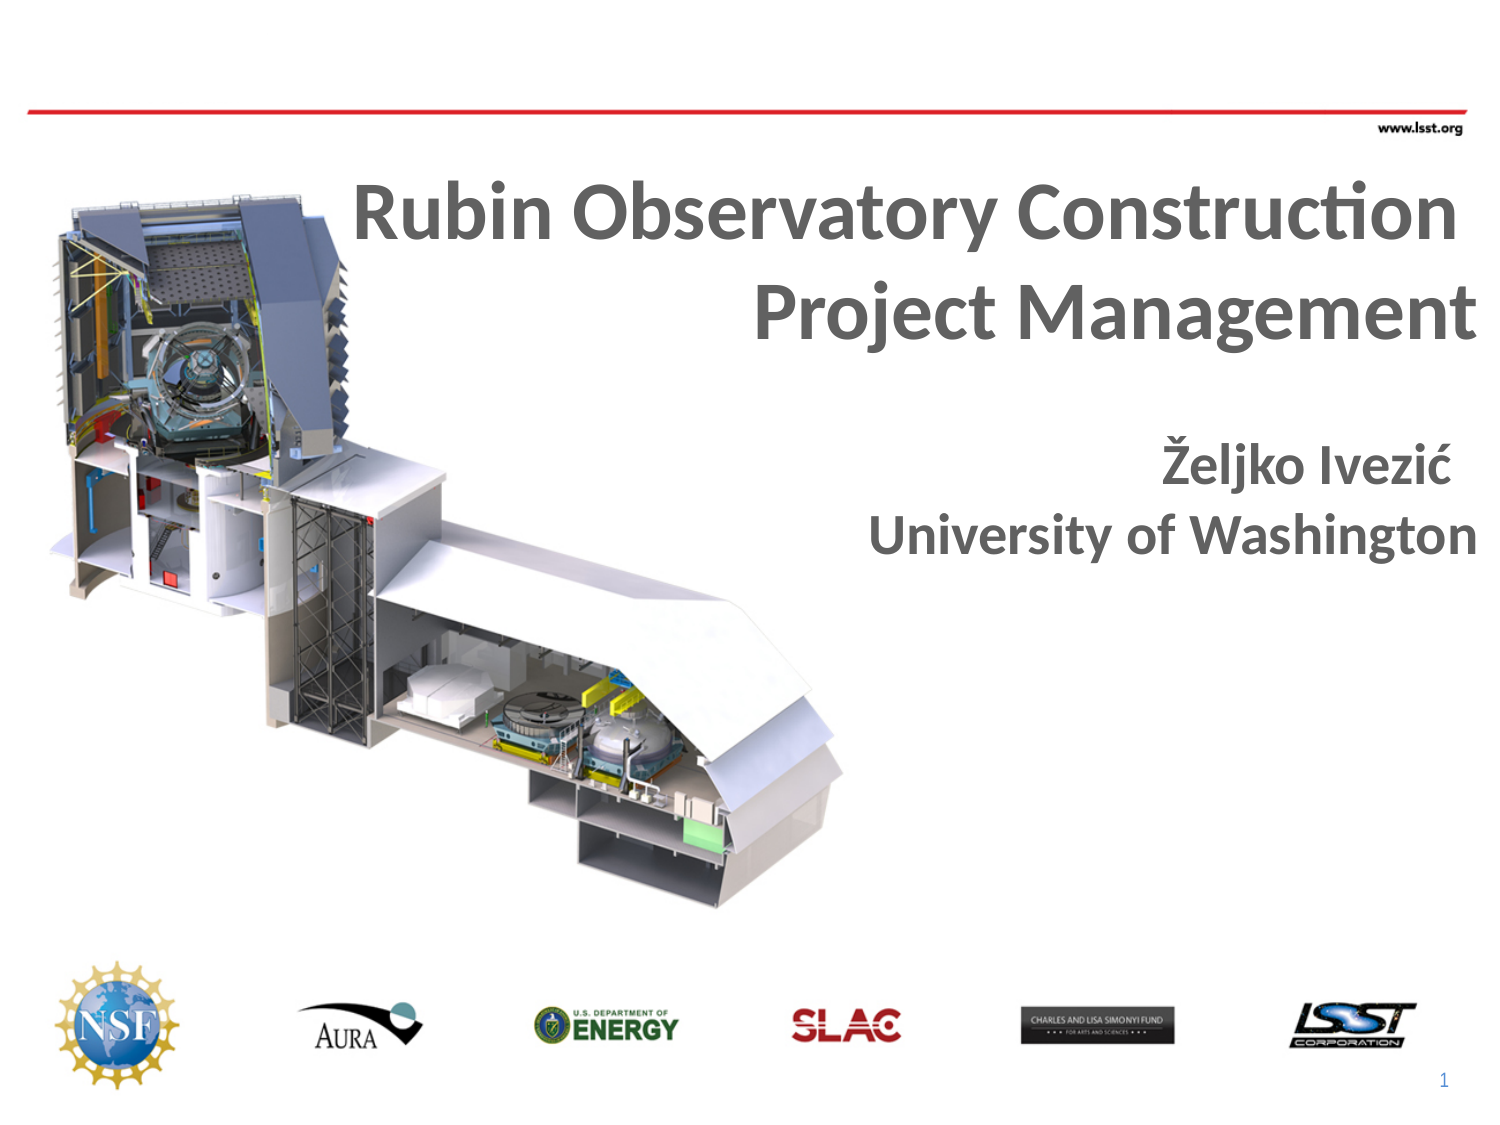

# Rubin Observatory Construction Project Management

Željko Ivezić
University of Washington

1